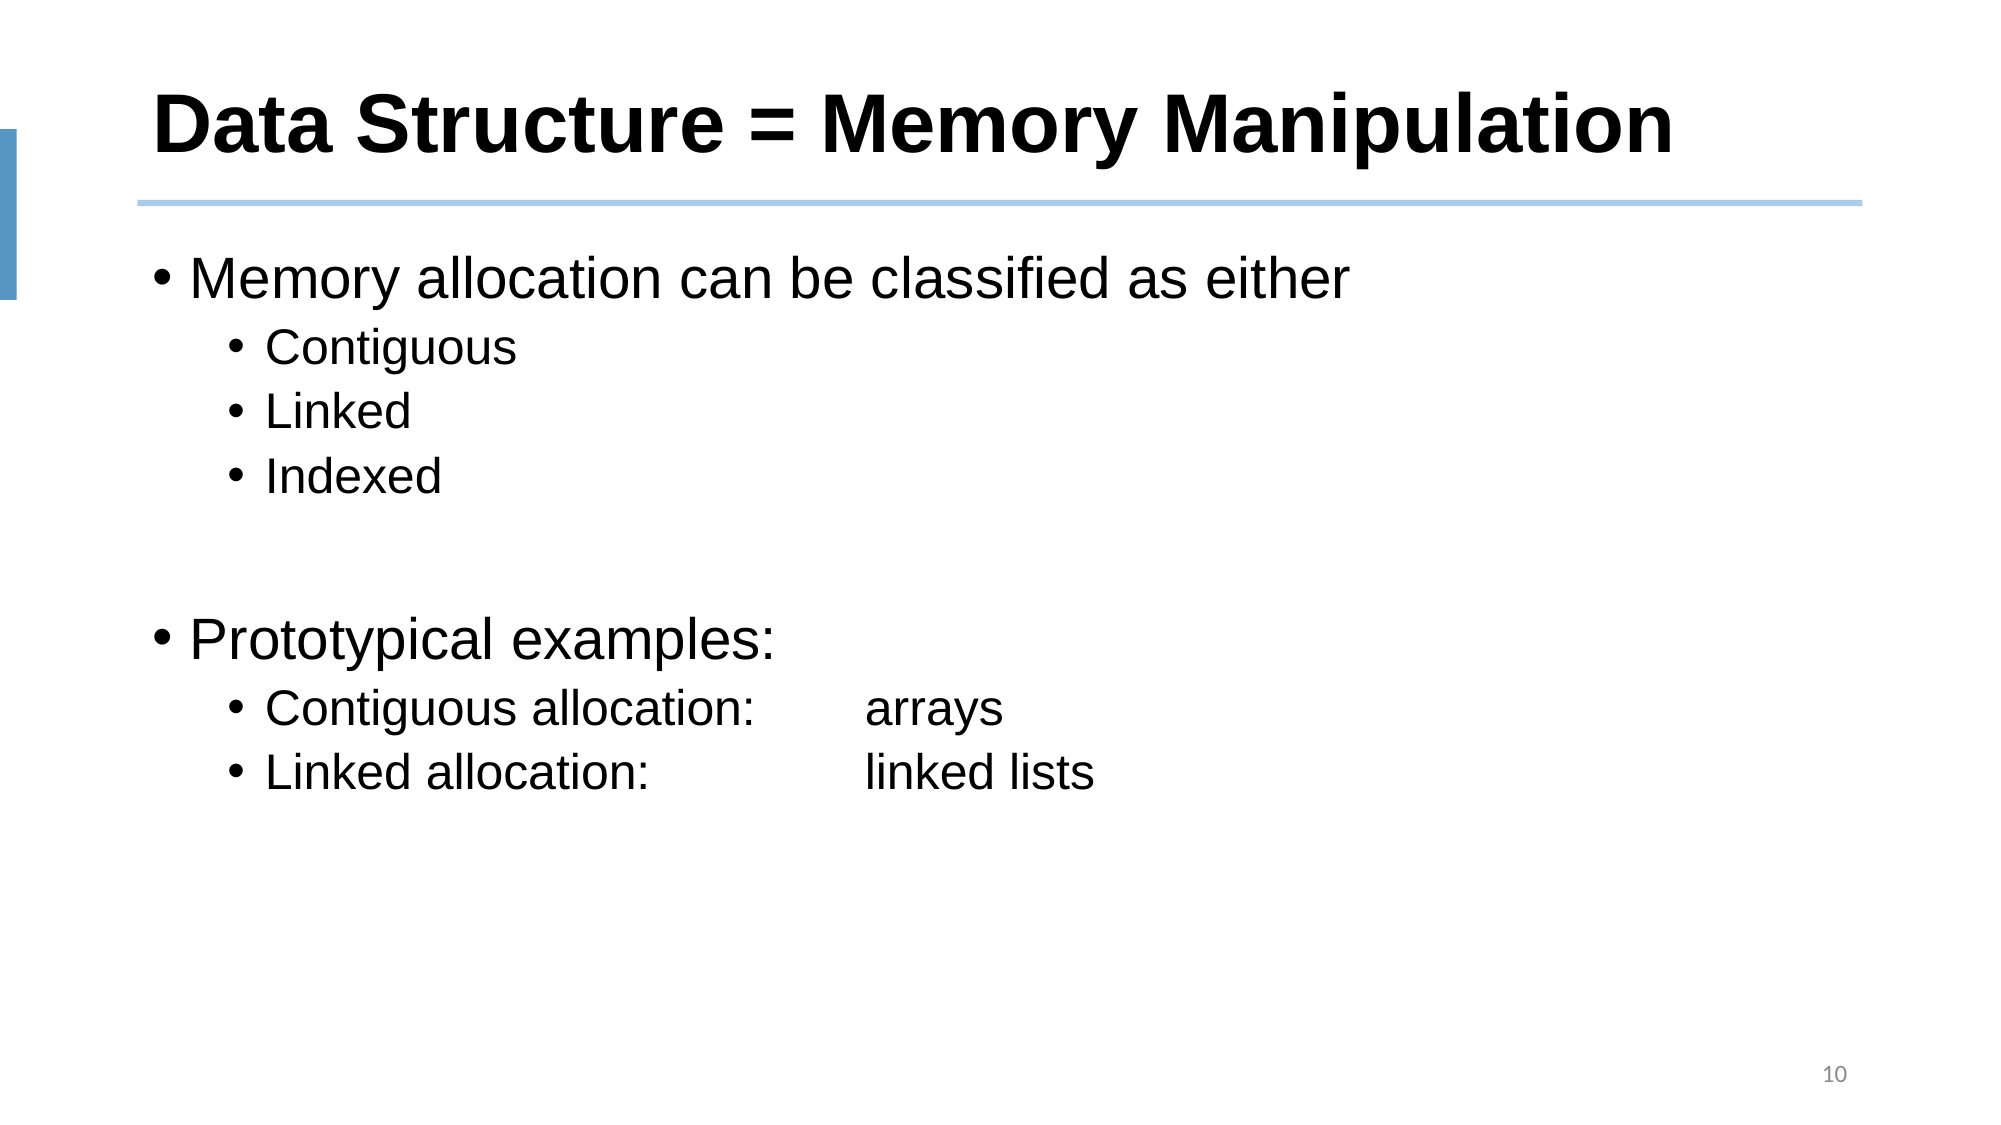

# Data Structure = Memory Manipulation
Memory allocation can be classified as either
Contiguous
Linked
Indexed

Prototypical examples:
Contiguous allocation:	arrays
Linked allocation:		linked lists

10